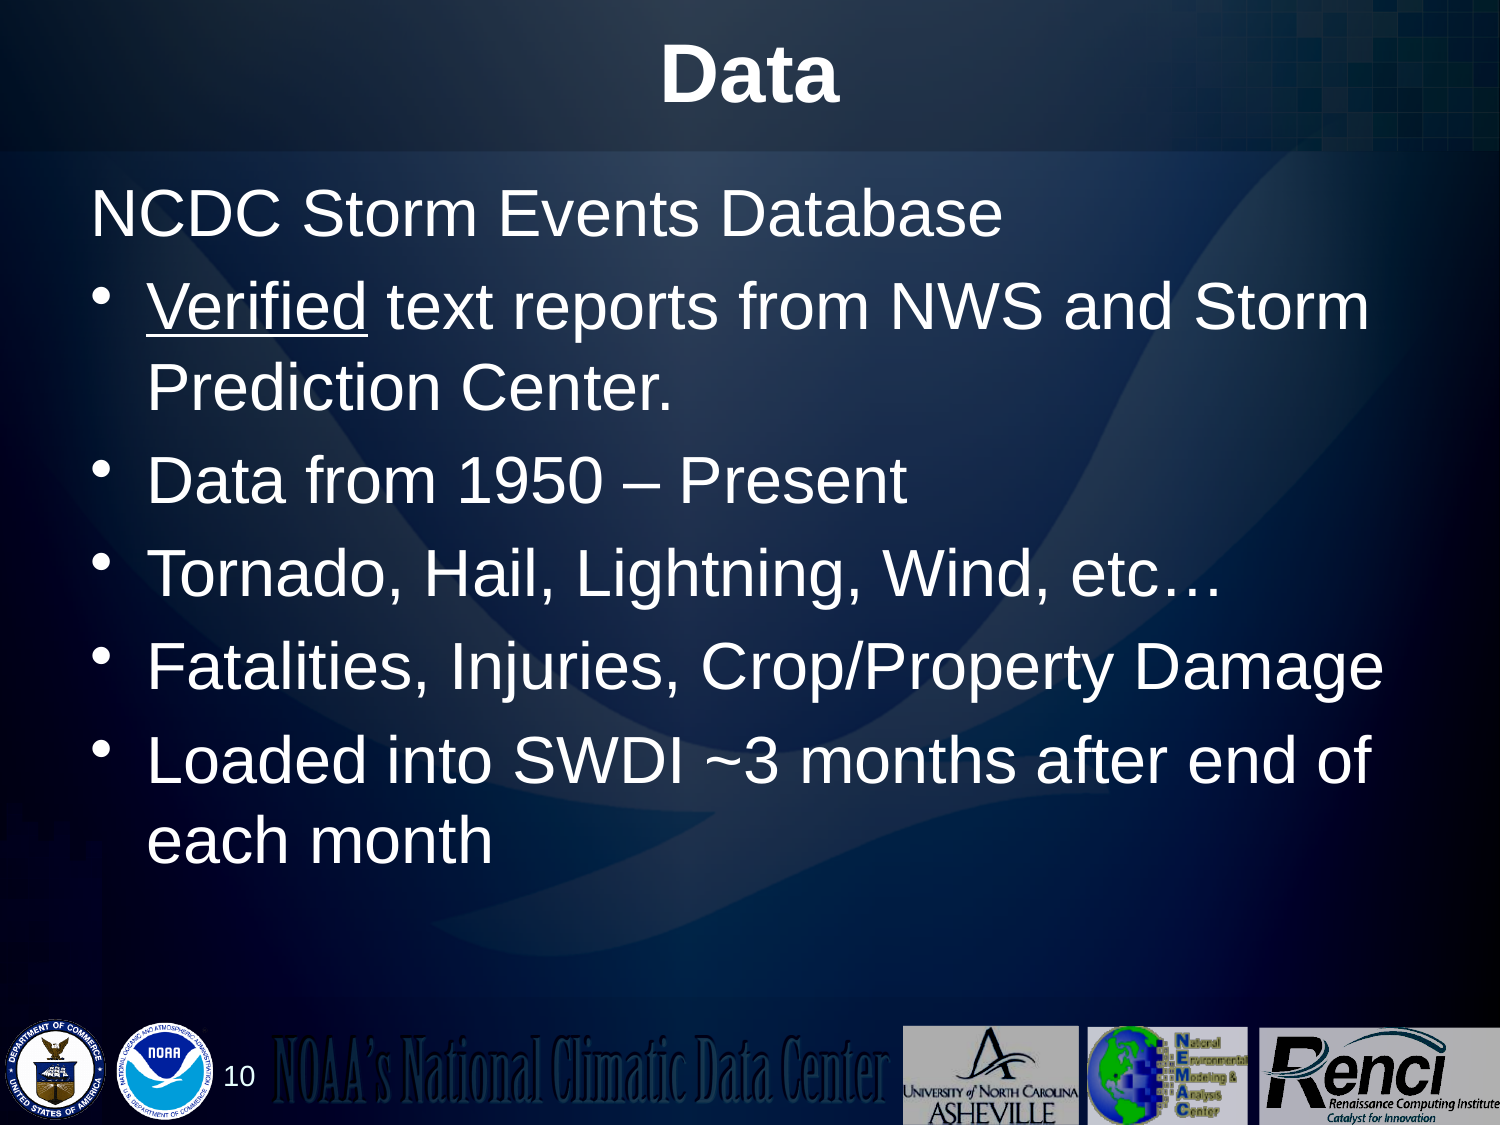

# Data
NCDC Storm Events Database
Verified text reports from NWS and Storm Prediction Center.
Data from 1950 – Present
Tornado, Hail, Lightning, Wind, etc…
Fatalities, Injuries, Crop/Property Damage
Loaded into SWDI ~3 months after end of each month